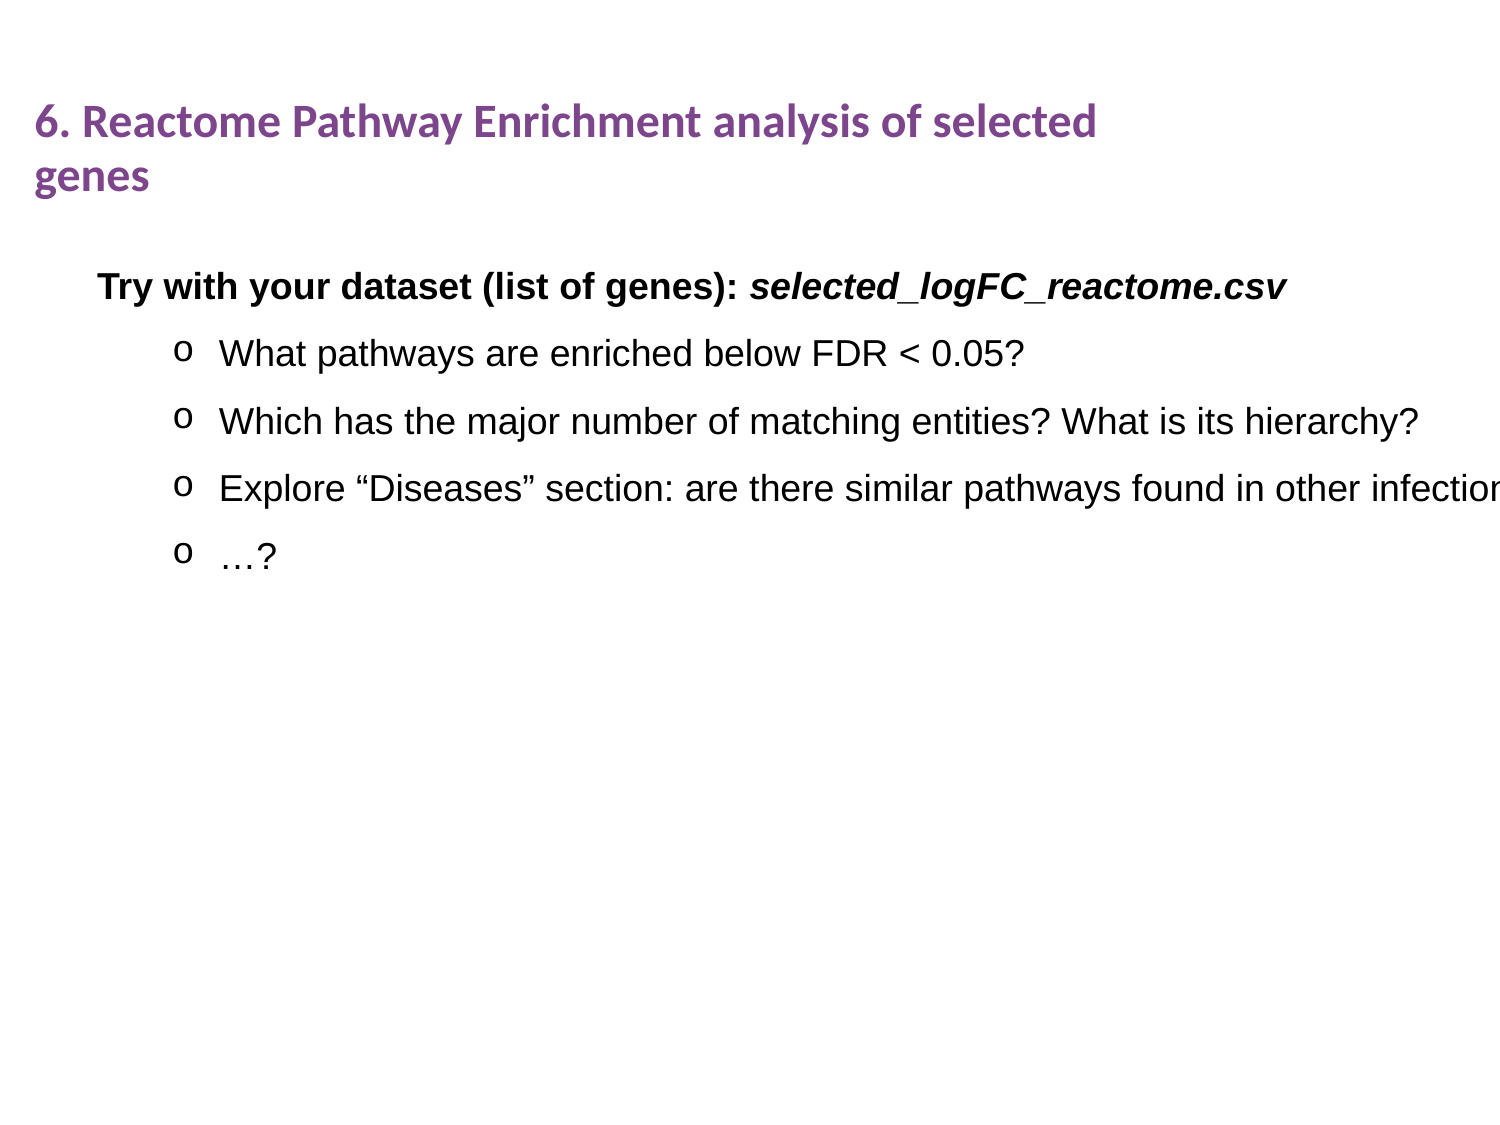

6. Reactome Pathway Enrichment analysis of selected genes
Try with your dataset (list of genes): selected_logFC_reactome.csv
What pathways are enriched below FDR < 0.05?
Which has the major number of matching entities? What is its hierarchy?
Explore “Diseases” section: are there similar pathways found in other infections?
…?